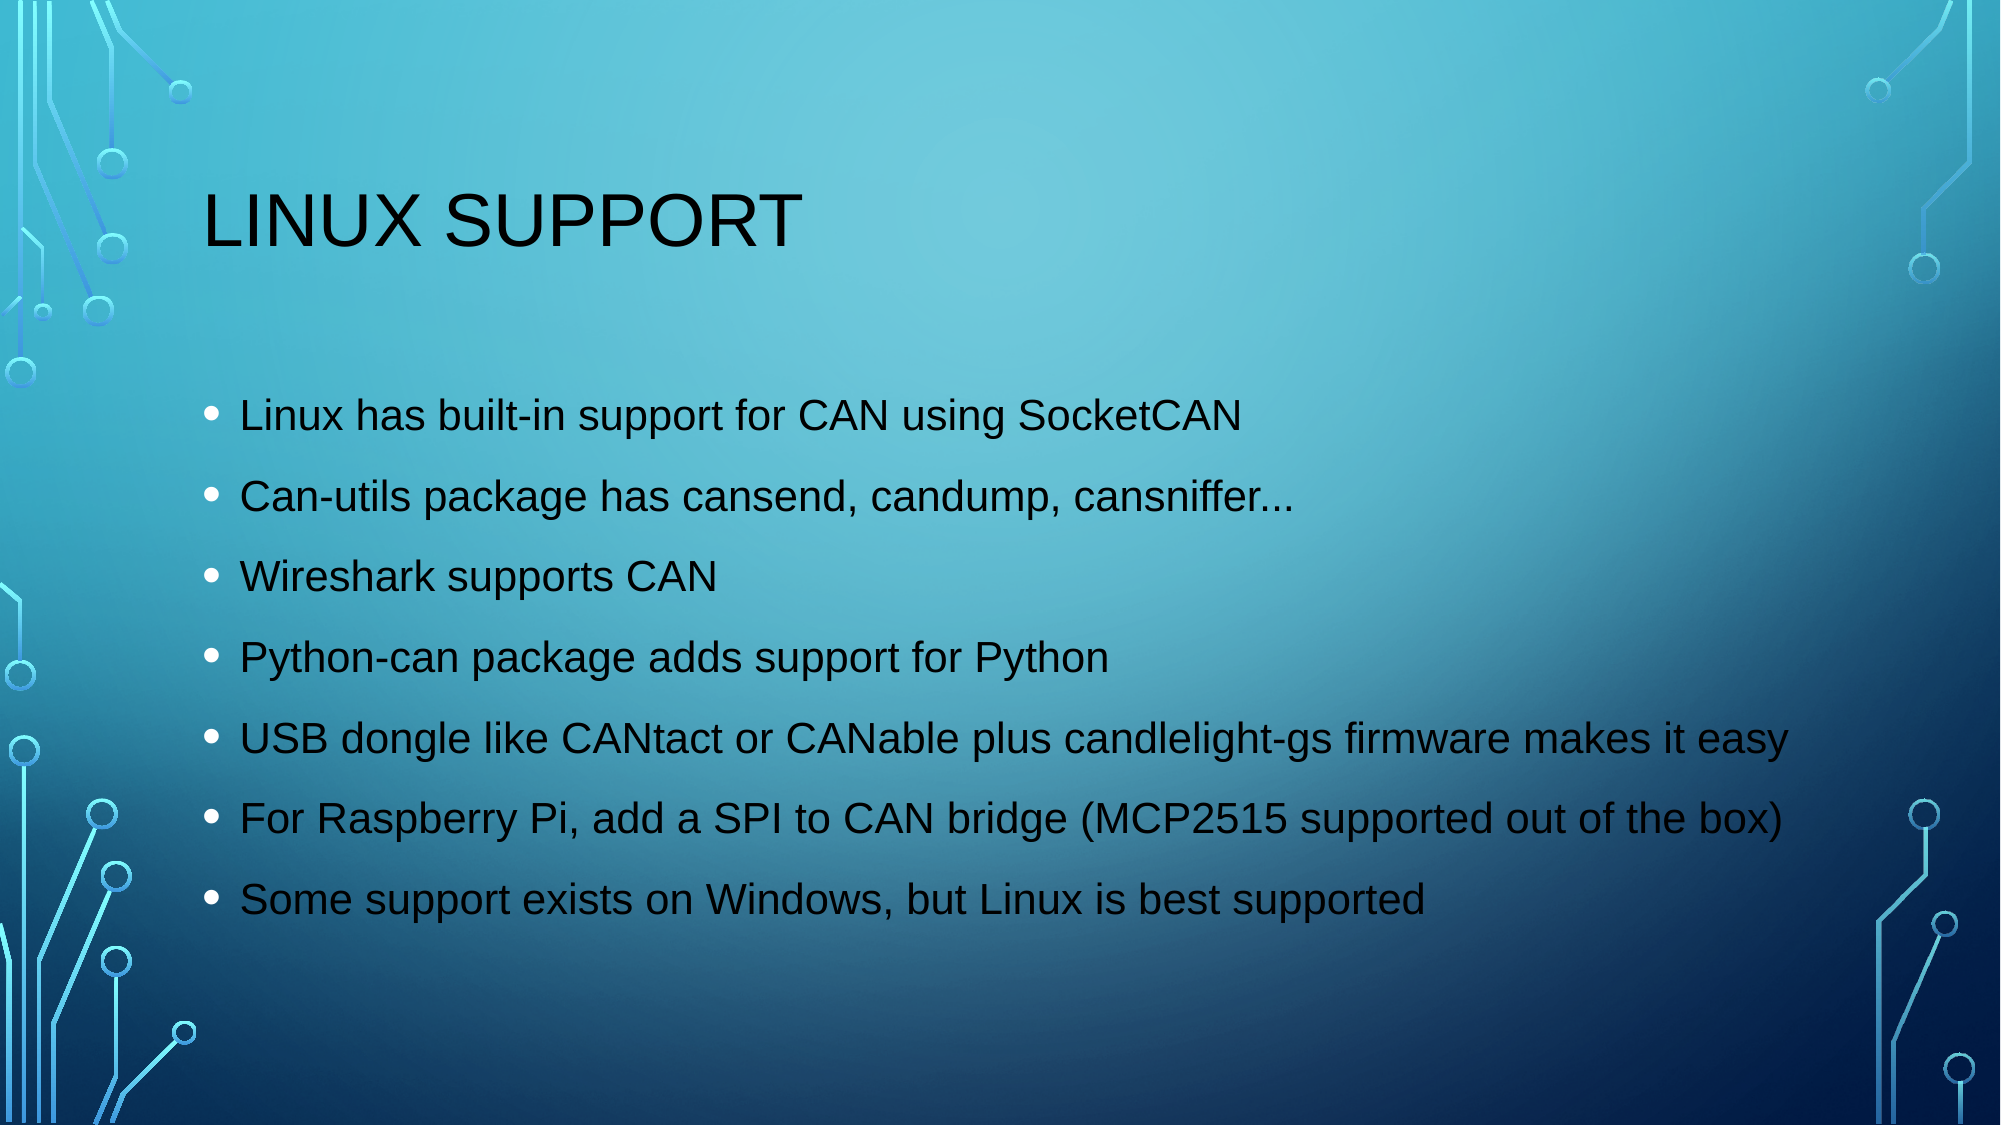

# Linux support
Linux has built-in support for CAN using SocketCAN
Can-utils package has cansend, candump, cansniffer...
Wireshark supports CAN
Python-can package adds support for Python
USB dongle like CANtact or CANable plus candlelight-gs firmware makes it easy
For Raspberry Pi, add a SPI to CAN bridge (MCP2515 supported out of the box)
Some support exists on Windows, but Linux is best supported